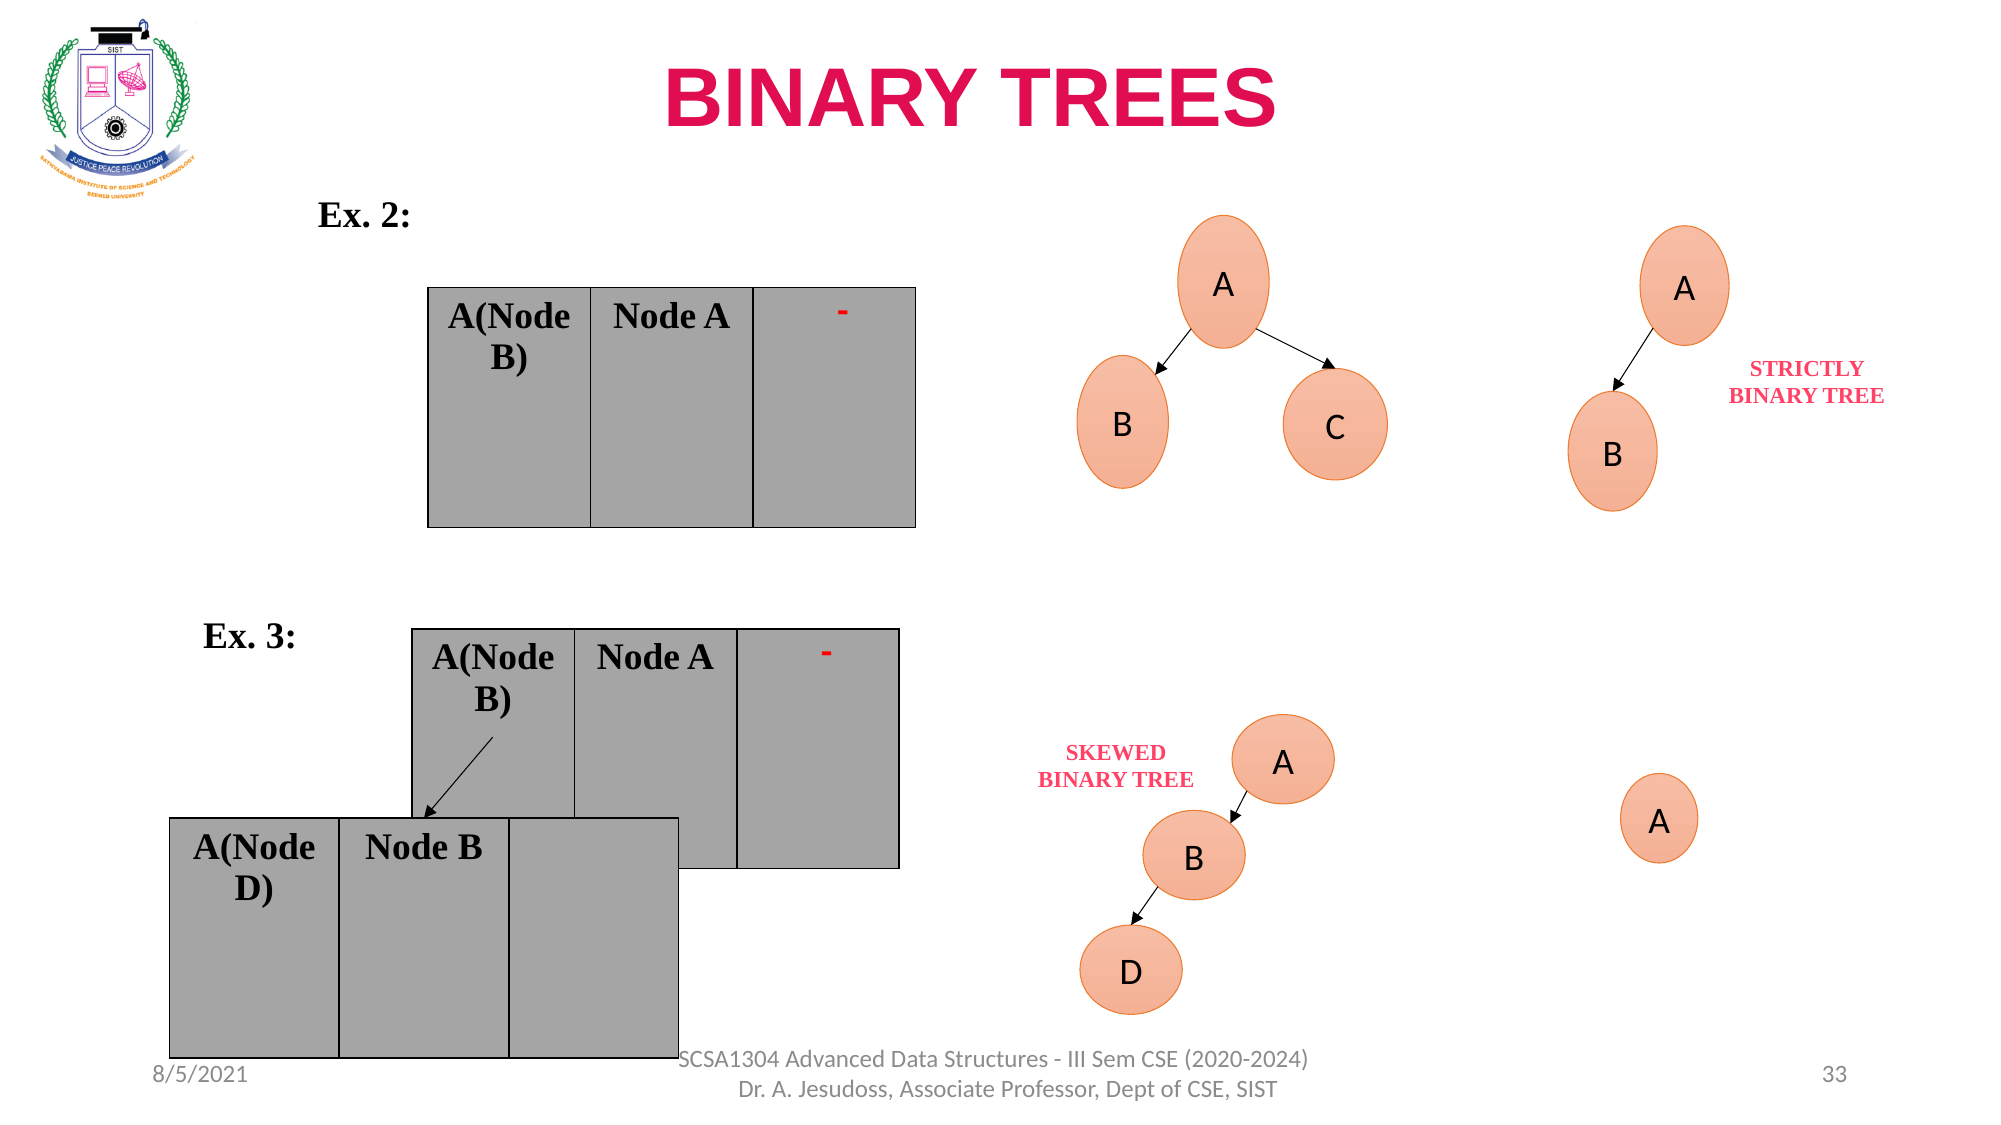

BINARY TREES
Ex. 2:

A
B
C
A
B
STRICTLY BINARY TREE
| A(Node B) | Node A | - |
| --- | --- | --- |

Ex. 3:

| A(Node B) | Node A | - |
| --- | --- | --- |
A
SKEWED BINARY TREE
B
D
A
| A(Node D) | Node B |  |
| --- | --- | --- |
8/5/2021
SCSA1304 Advanced Data Structures - III Sem CSE (2020-2024)      Dr. A. Jesudoss, Associate Professor, Dept of CSE, SIST
33